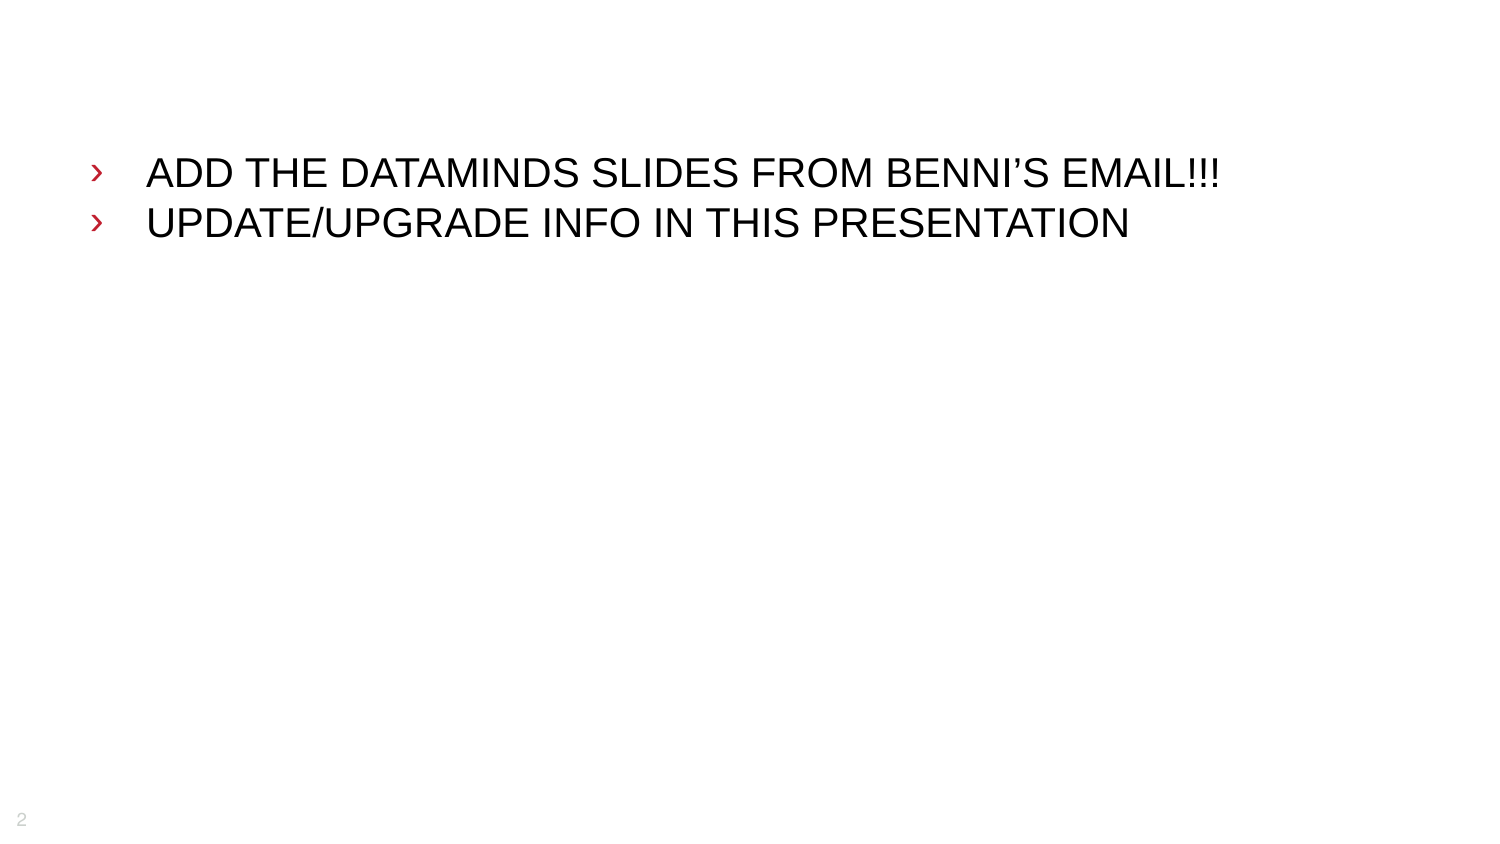

#
ADD THE DATAMINDS SLIDES FROM BENNI’S EMAIL!!!
UPDATE/UPGRADE INFO IN THIS PRESENTATION
2